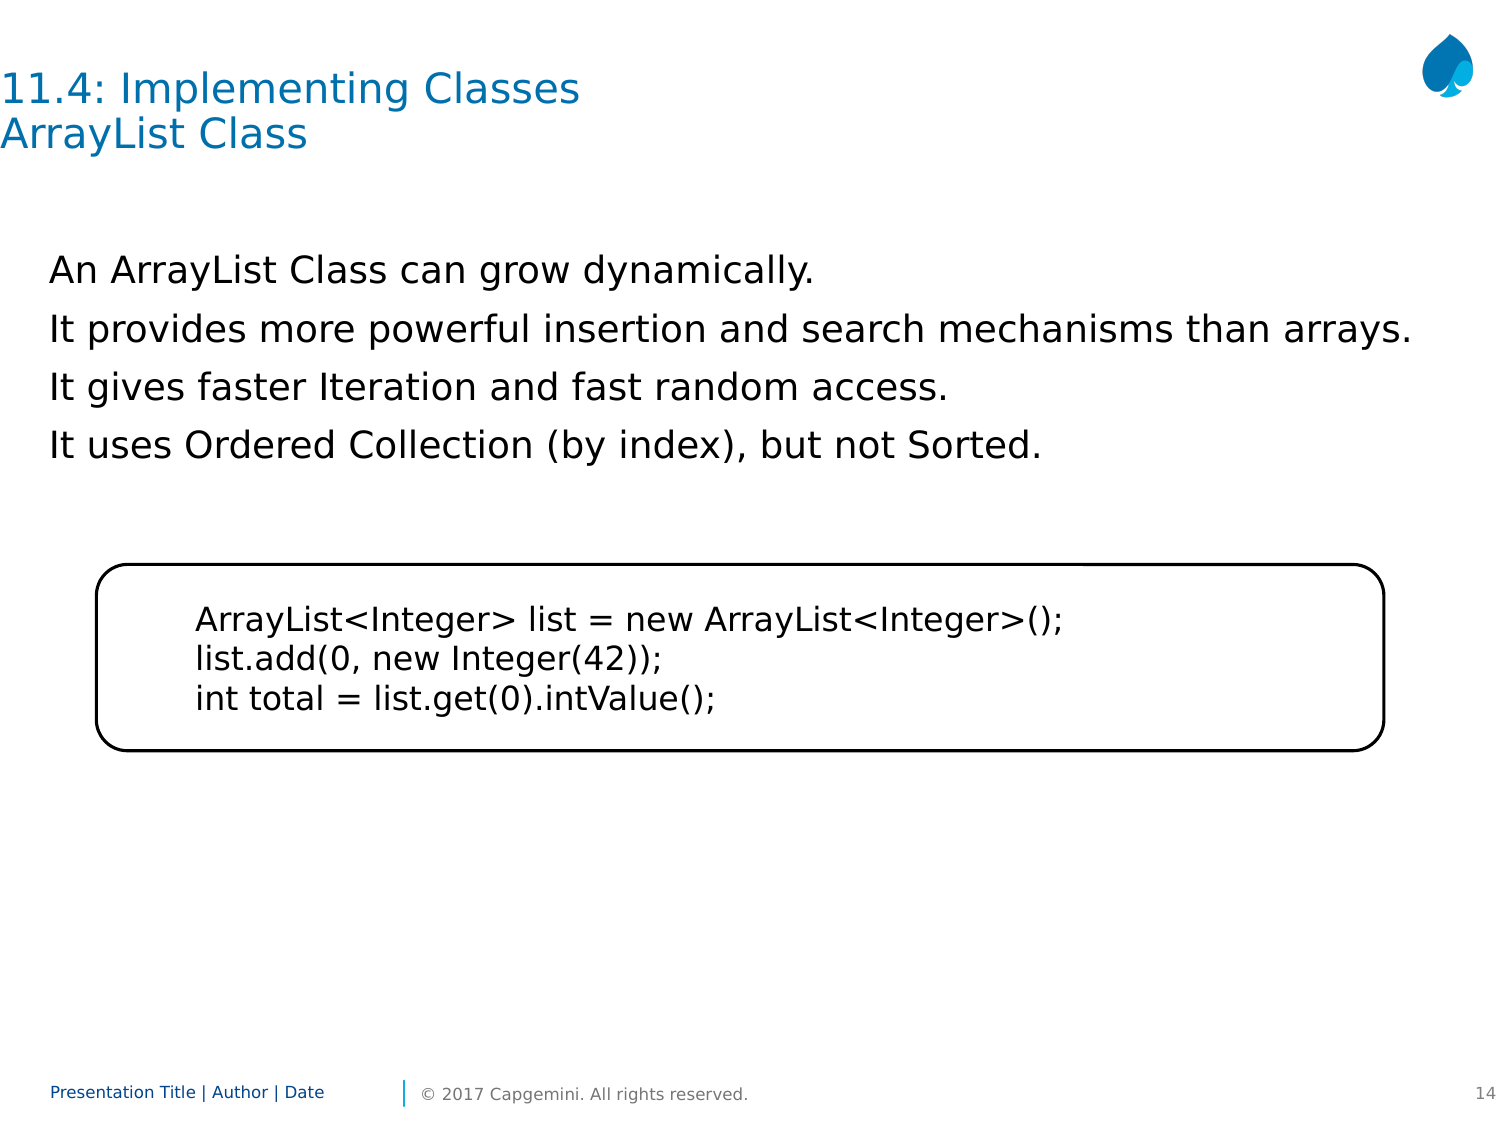

11.4: Implementing Classes
ArrayList Class
An ArrayList Class can grow dynamically.
It provides more powerful insertion and search mechanisms than arrays.
It gives faster Iteration and fast random access.
It uses Ordered Collection (by index), but not Sorted.
ArrayList<Integer> list = new ArrayList<Integer>();
list.add(0, new Integer(42));
int total = list.get(0).intValue();